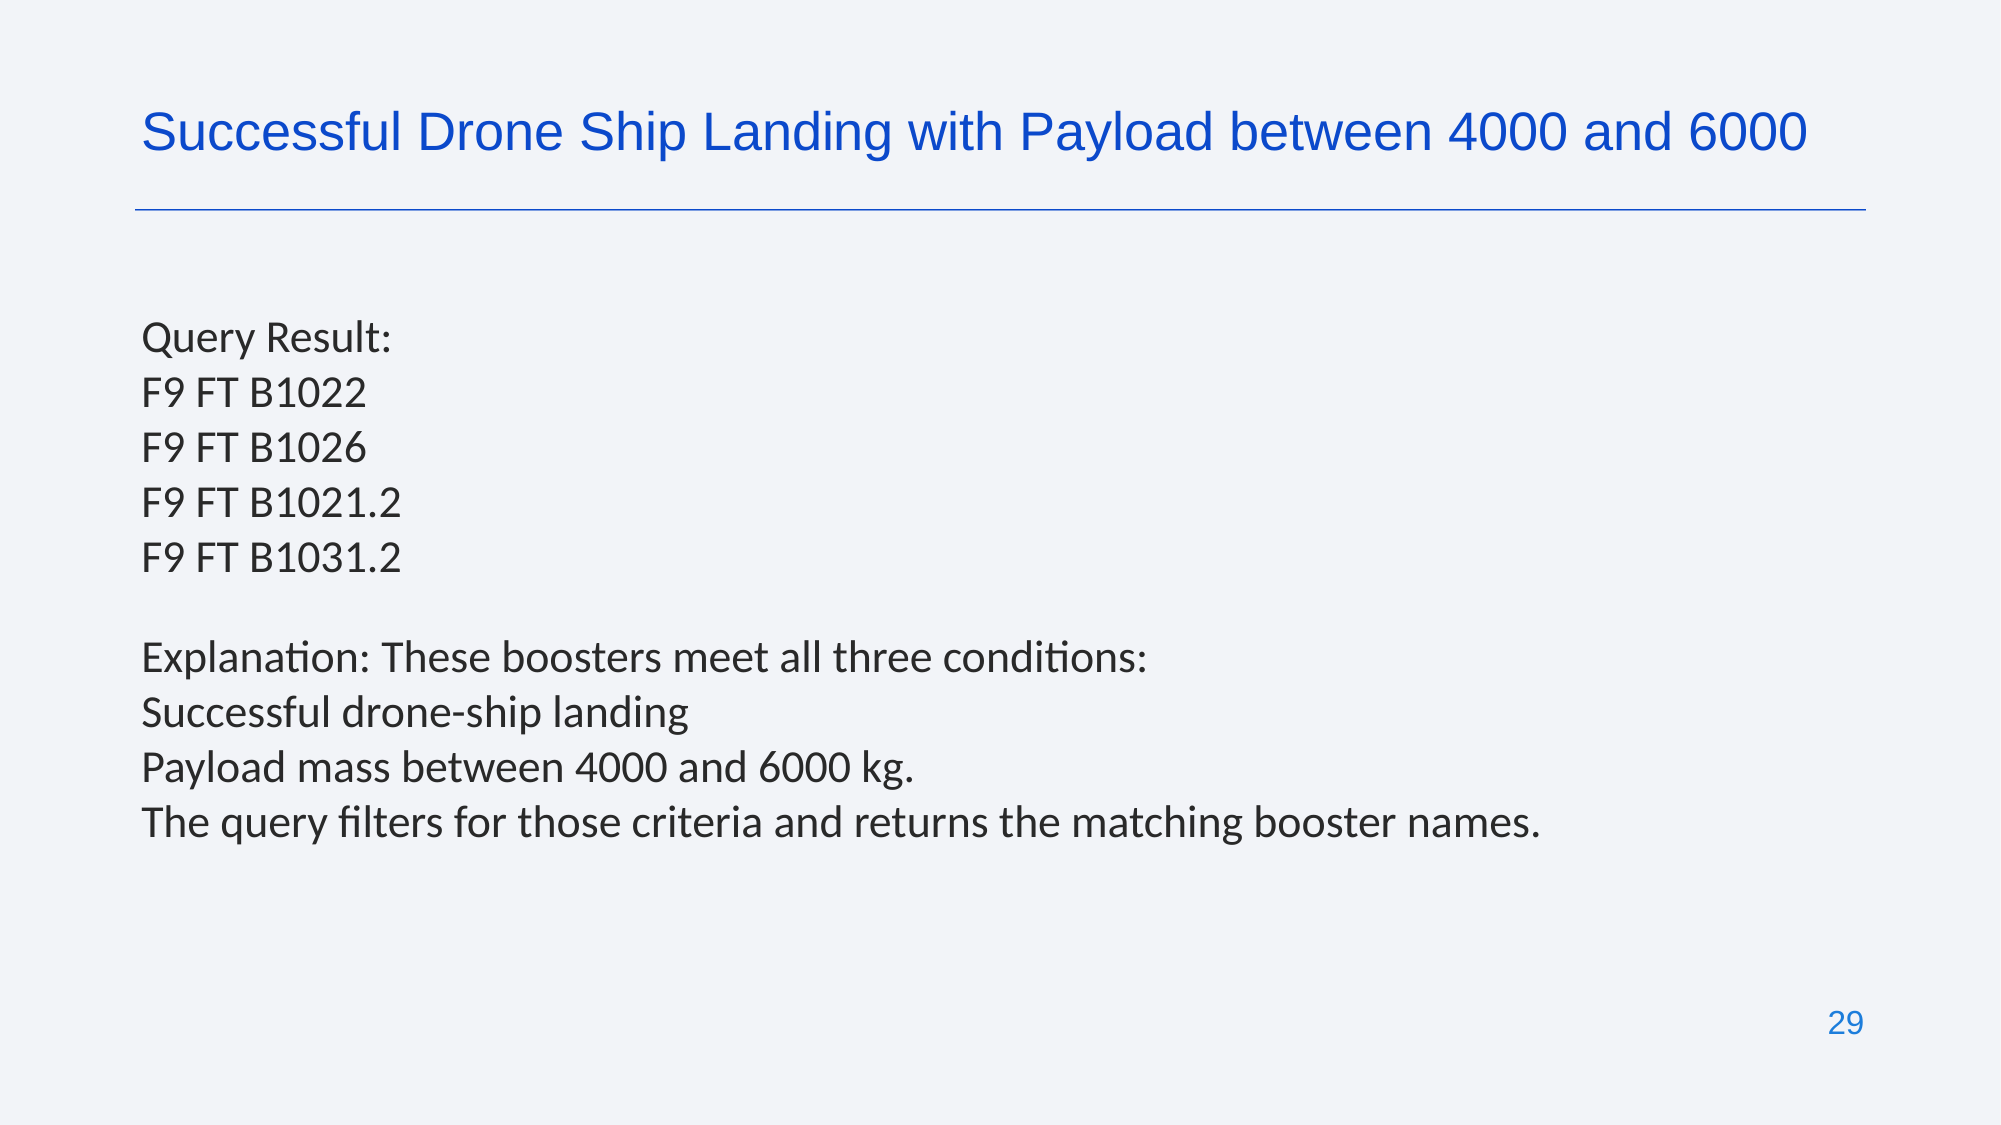

Successful Drone Ship Landing with Payload between 4000 and 6000
Query Result:
F9 FT B1022
F9 FT B1026
F9 FT B1021.2
F9 FT B1031.2

Explanation: These boosters meet all three conditions:
Successful drone-ship landing
Payload mass between 4000 and 6000 kg.
The query filters for those criteria and returns the matching booster names.
29